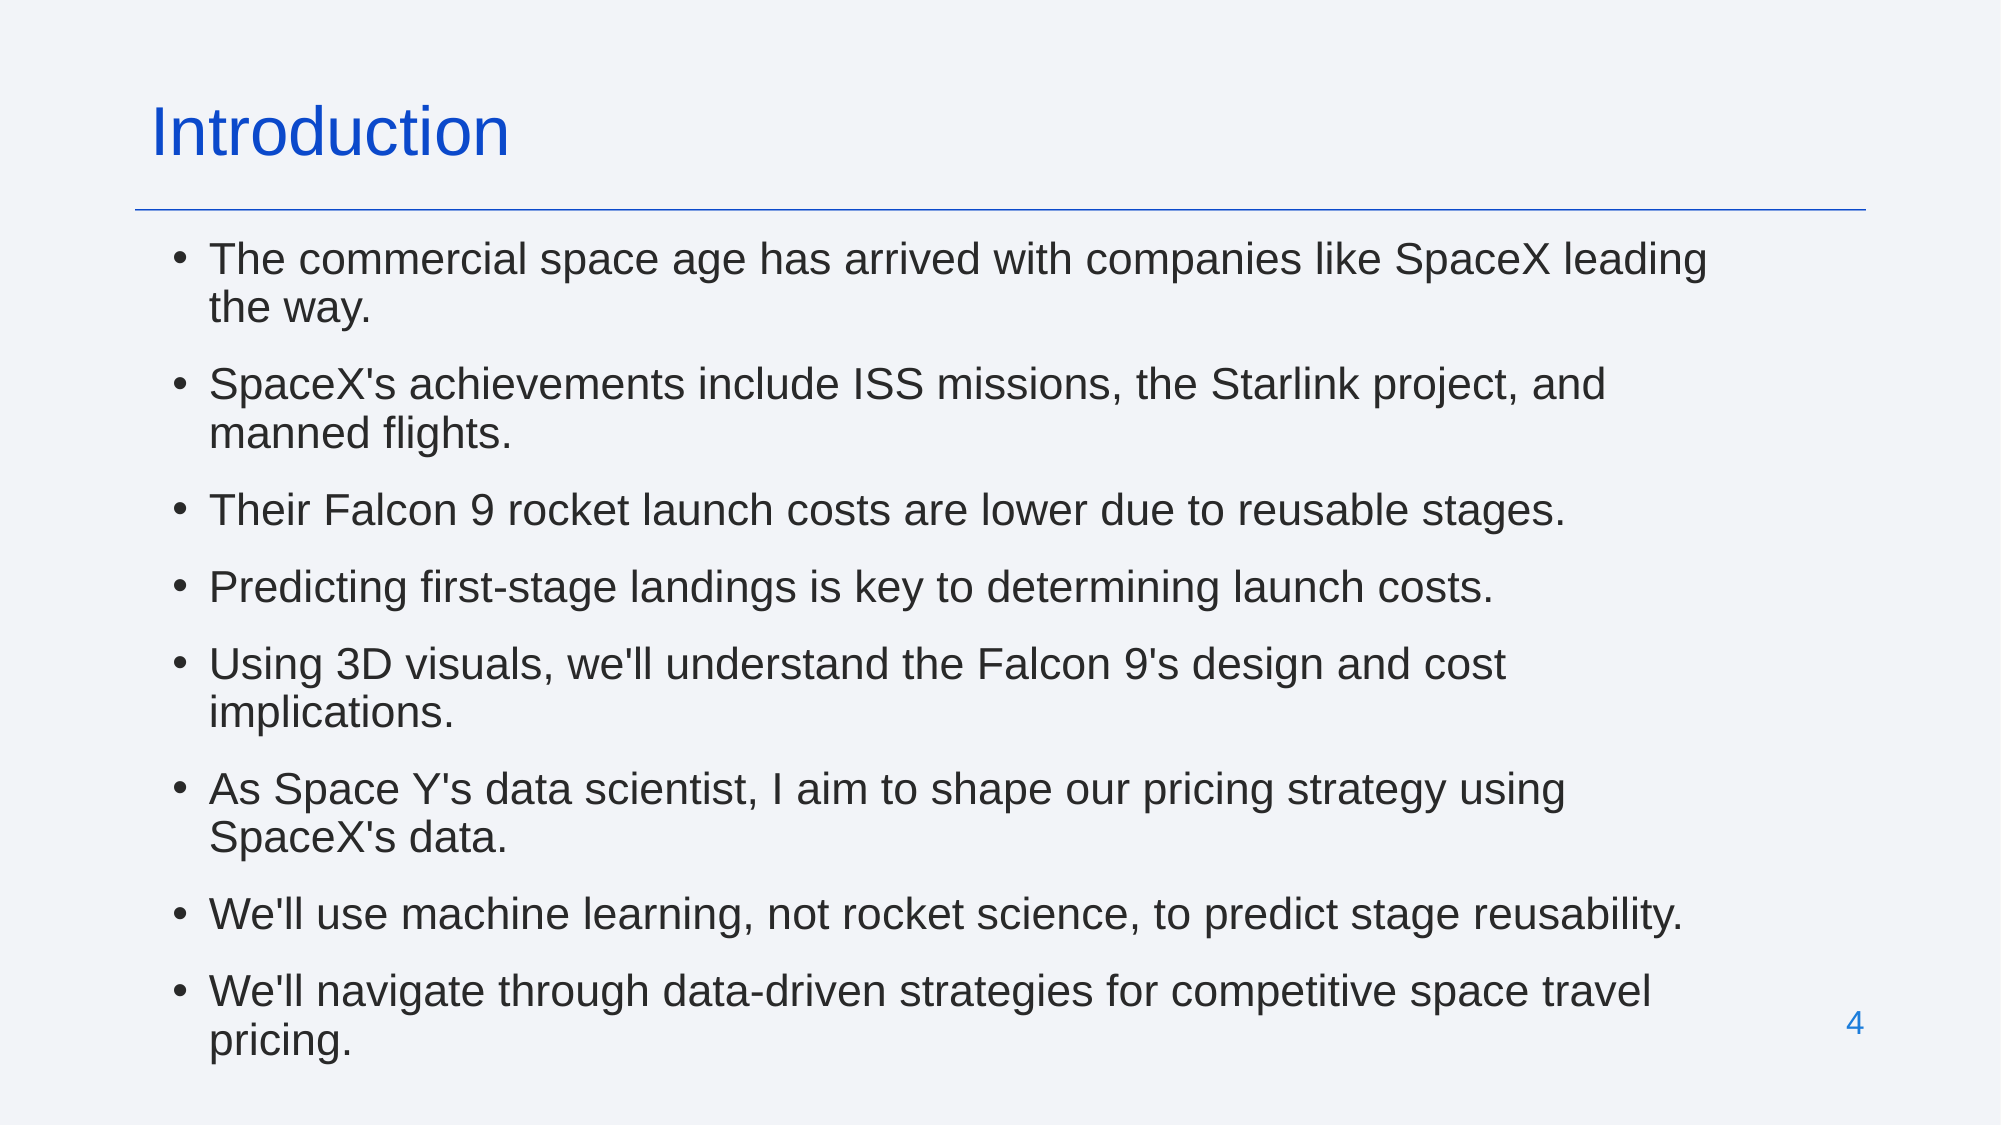

Introduction
The commercial space age has arrived with companies like SpaceX leading the way.
SpaceX's achievements include ISS missions, the Starlink project, and manned flights.
Their Falcon 9 rocket launch costs are lower due to reusable stages.
Predicting first-stage landings is key to determining launch costs.
Using 3D visuals, we'll understand the Falcon 9's design and cost implications.
As Space Y's data scientist, I aim to shape our pricing strategy using SpaceX's data.
We'll use machine learning, not rocket science, to predict stage reusability.
We'll navigate through data-driven strategies for competitive space travel pricing.
4